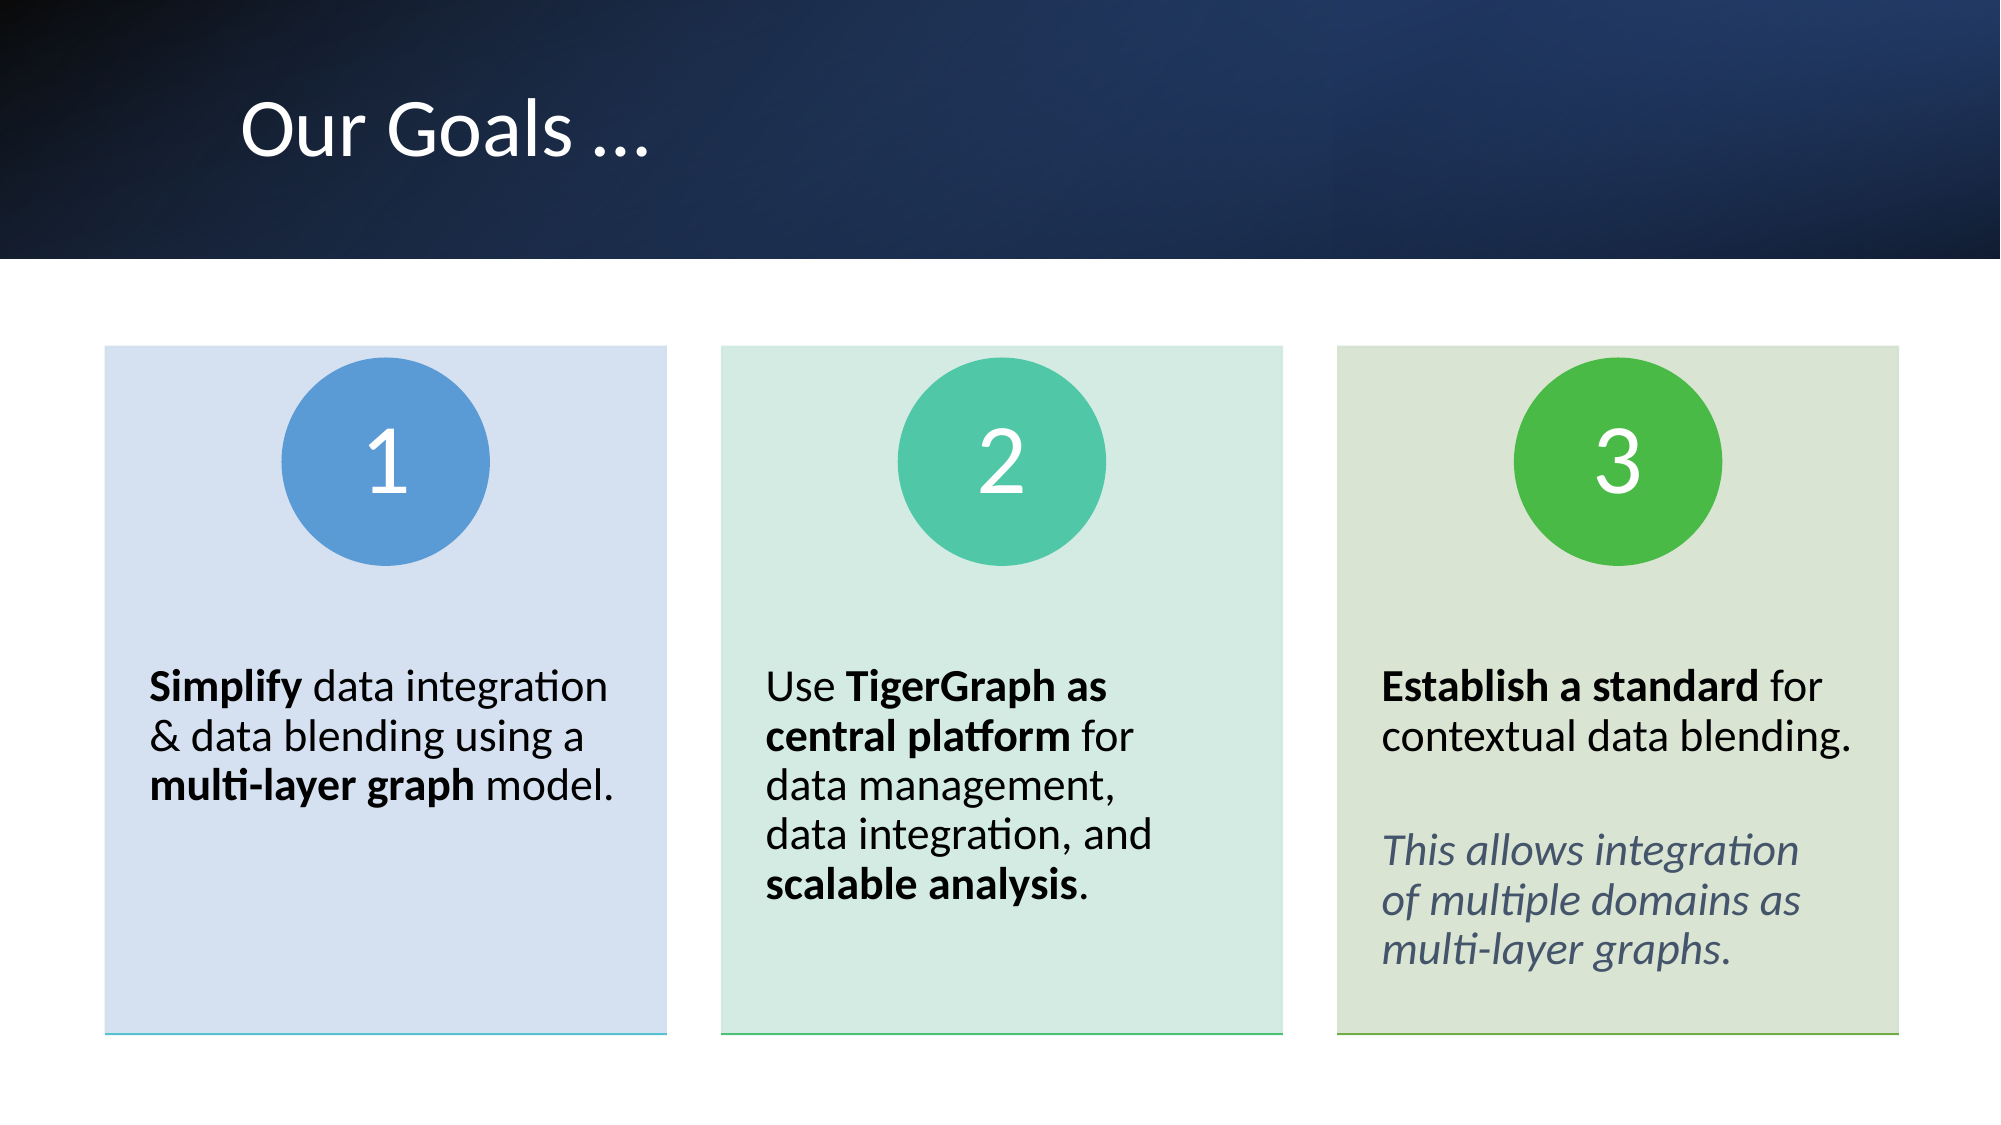

# Our Goals …
Simplify data integration & data blending using a multi-layer graph model.
1
Use TigerGraph as central platform for
data management,
data integration, and scalable analysis.
2
Establish a standard for contextual data blending.
This allows integration
of multiple domains as multi-layer graphs.
3